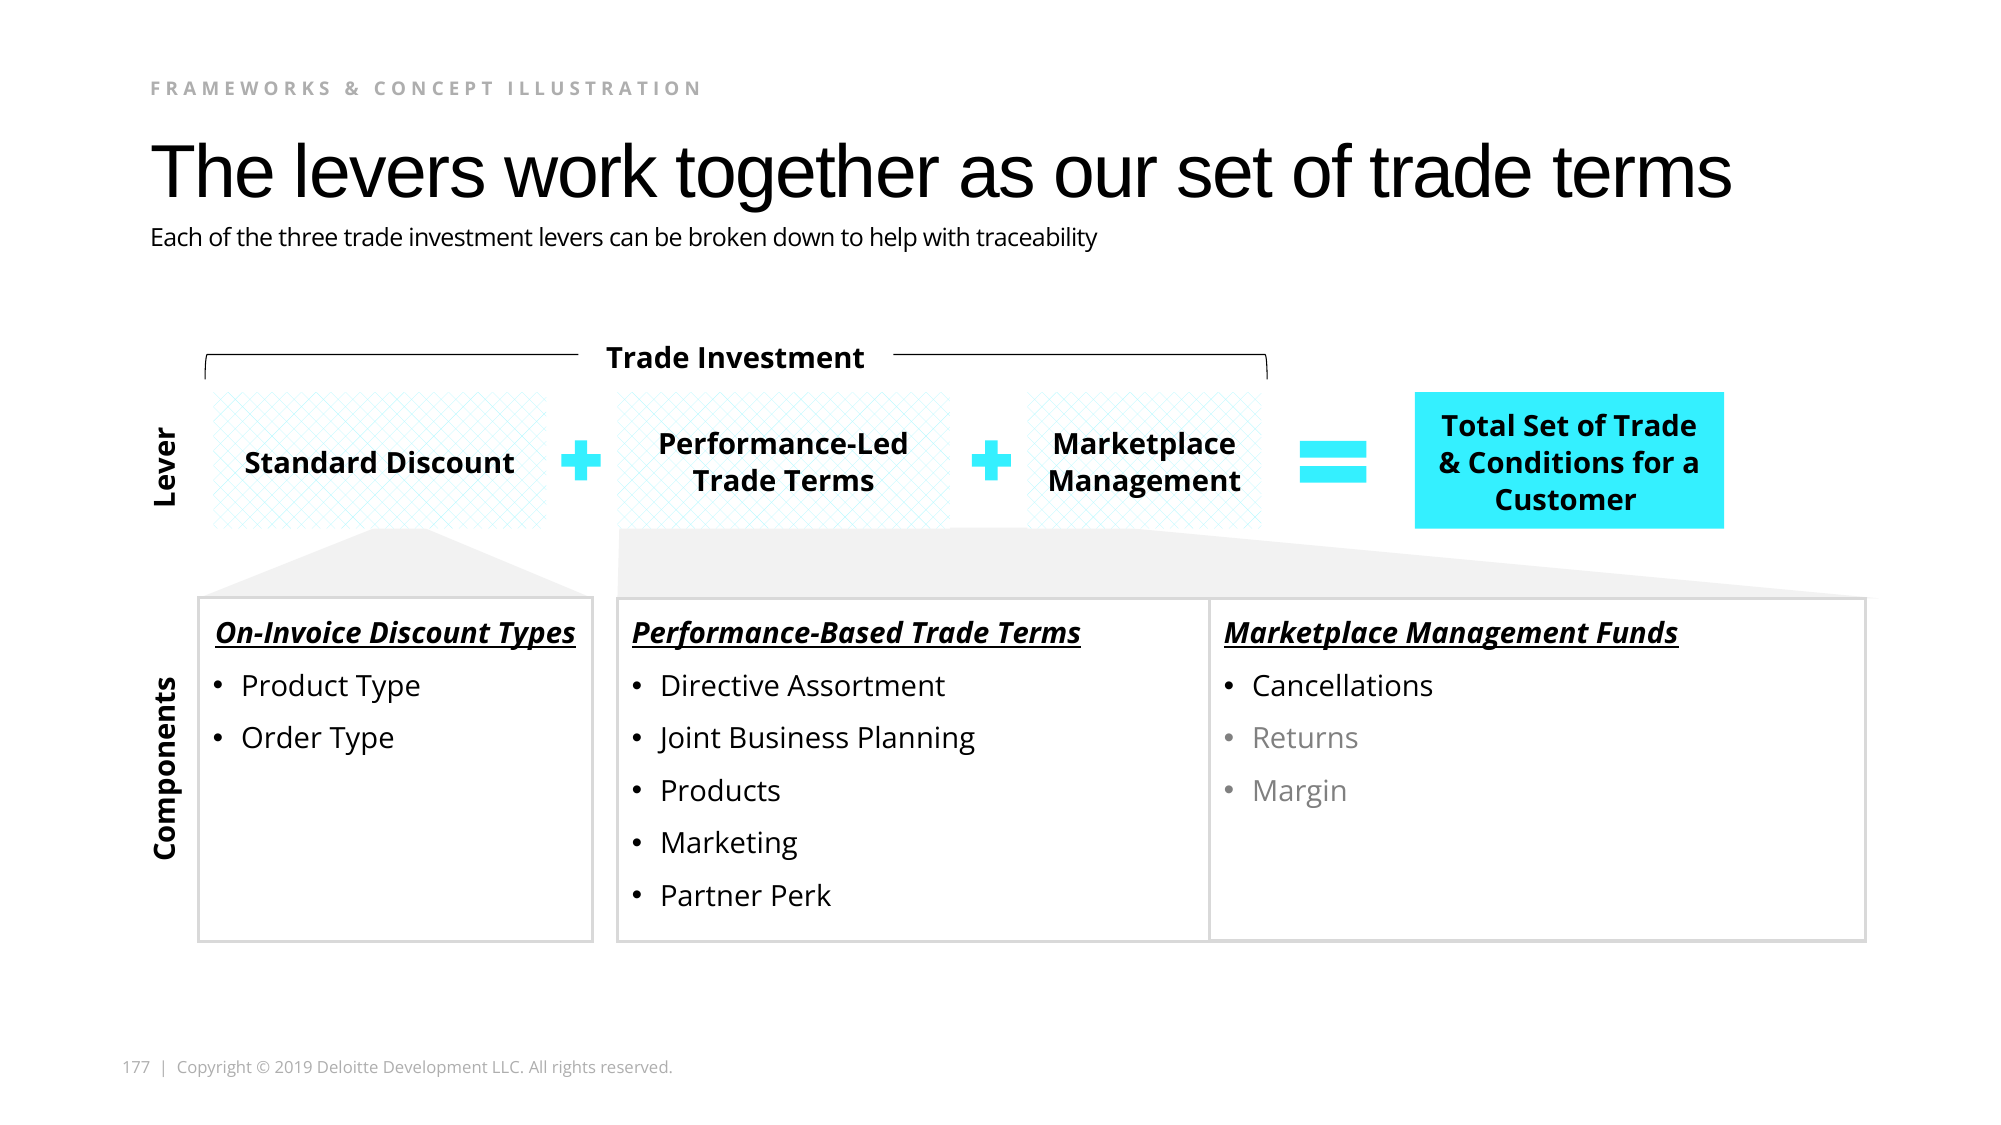

FRAMEWORKS & CONCEPT ILLUSTRATION
# The levers work together as our set of trade terms
Each of the three trade investment levers can be broken down to help with traceability

Trade Investment
Standard Discount
Performance-Led
Trade Terms
Marketplace Management
Total Set of Trade & Conditions for a Customer

Lever

On-Invoice Discount Types
Product Type
Order Type
Performance-Based Trade Terms
Directive Assortment
Joint Business Planning
Products
Marketing
Partner Perk

Marketplace Management Funds
Cancellations
Returns
Margin

Components